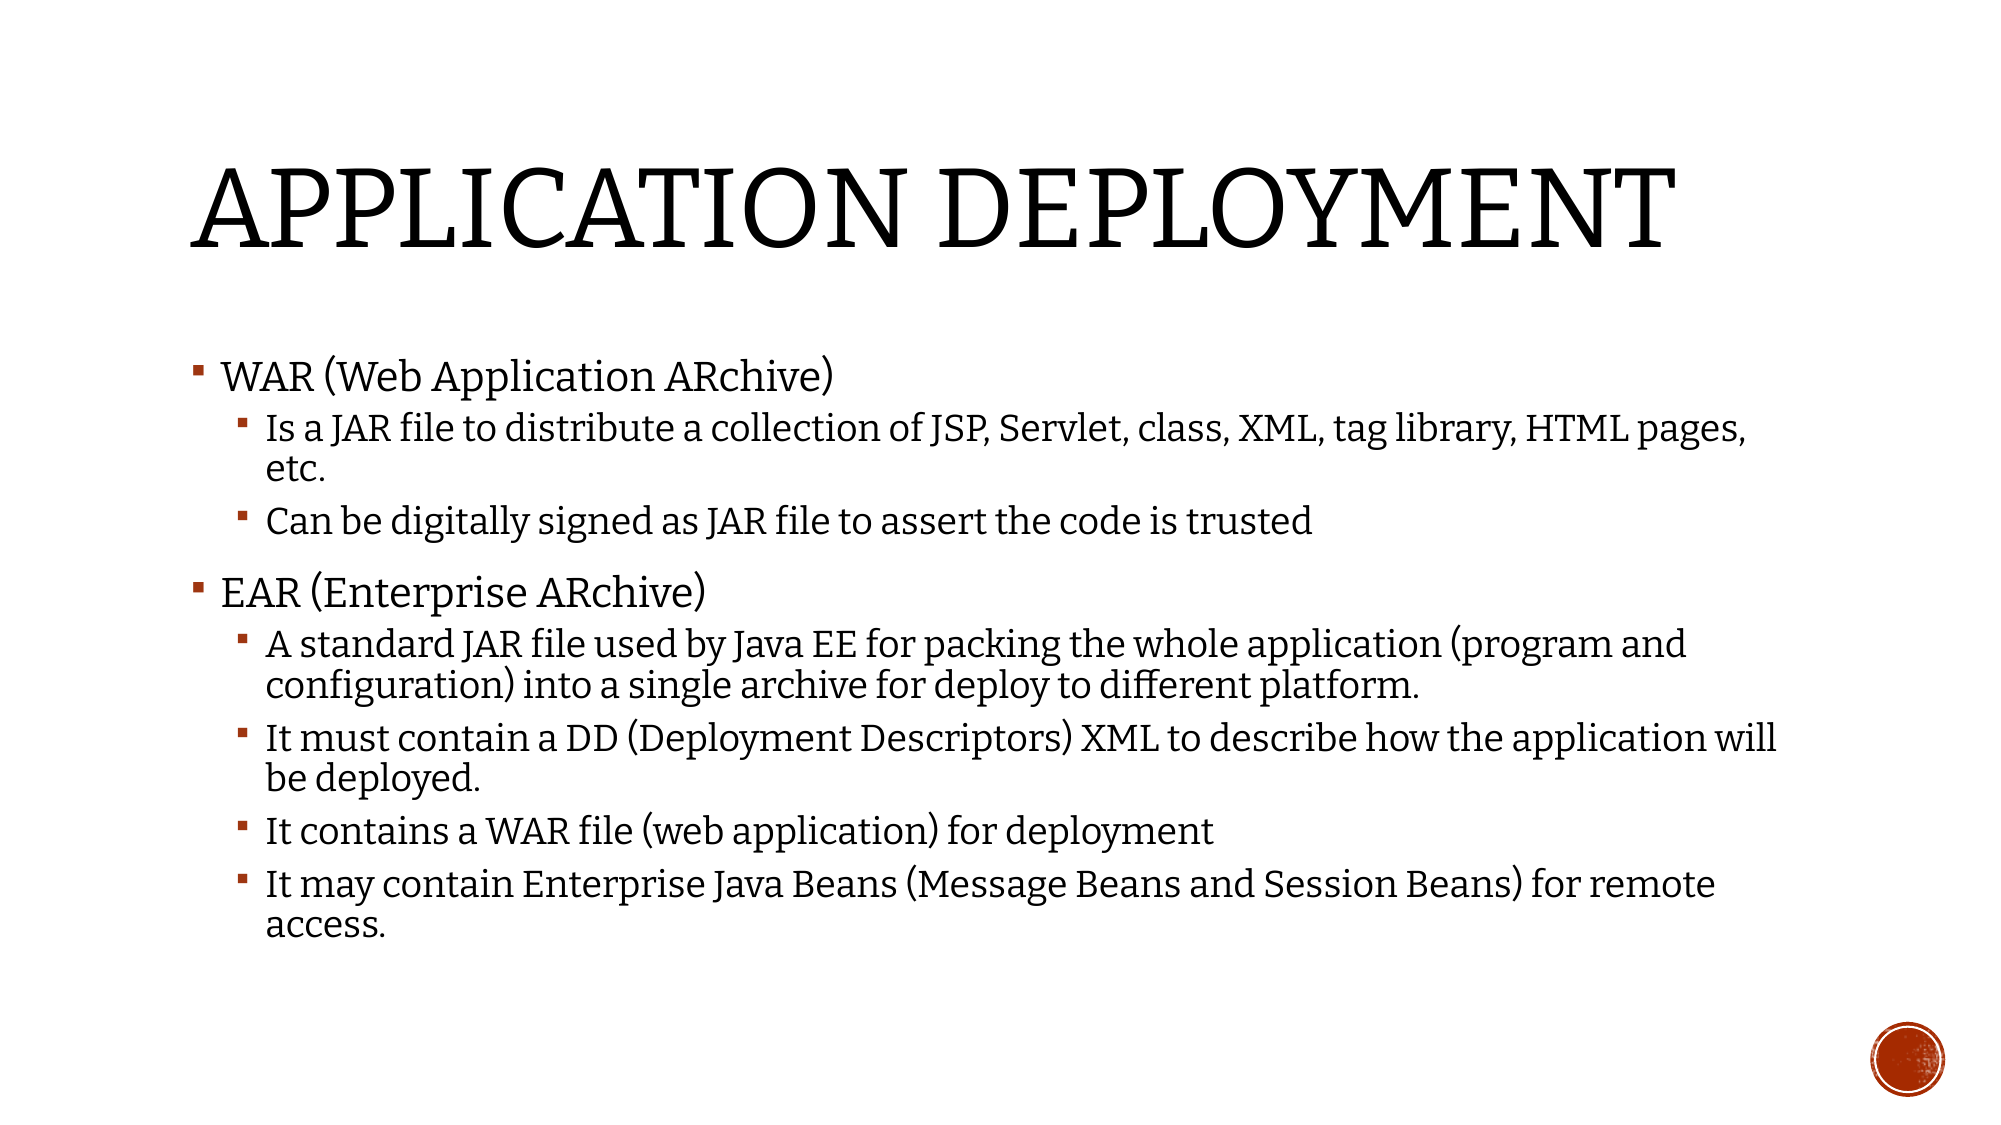

# Application Deployment
WAR (Web Application ARchive)
Is a JAR file to distribute a collection of JSP, Servlet, class, XML, tag library, HTML pages, etc.
Can be digitally signed as JAR file to assert the code is trusted
EAR (Enterprise ARchive)
A standard JAR file used by Java EE for packing the whole application (program and configuration) into a single archive for deploy to different platform.
It must contain a DD (Deployment Descriptors) XML to describe how the application will be deployed.
It contains a WAR file (web application) for deployment
It may contain Enterprise Java Beans (Message Beans and Session Beans) for remote access.